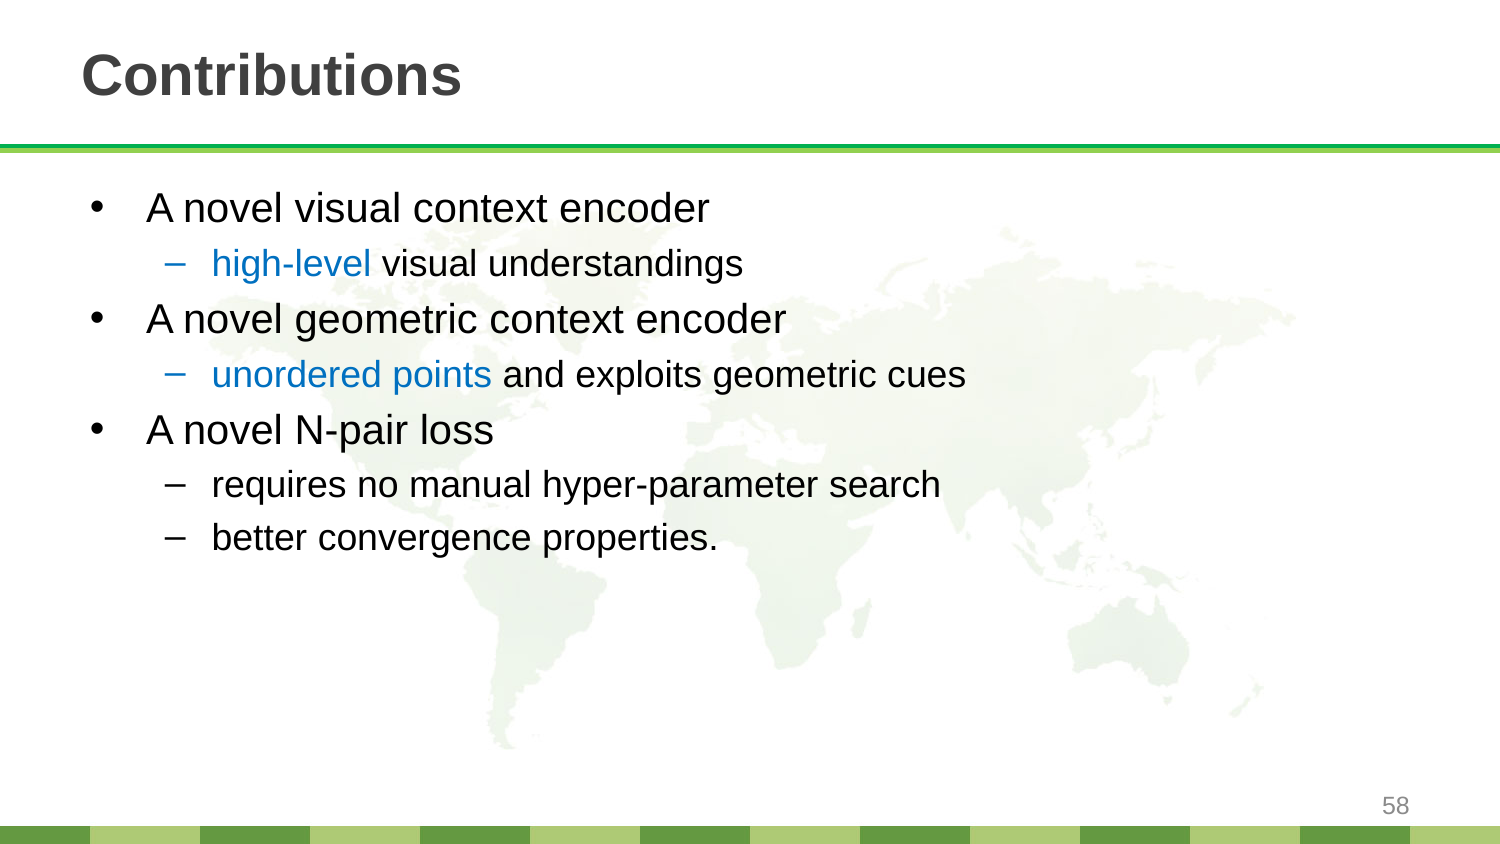

# Contributions
A novel visual context encoder
high-level visual understandings
A novel geometric context encoder
unordered points and exploits geometric cues
A novel N-pair loss
requires no manual hyper-parameter search
better convergence properties.

58